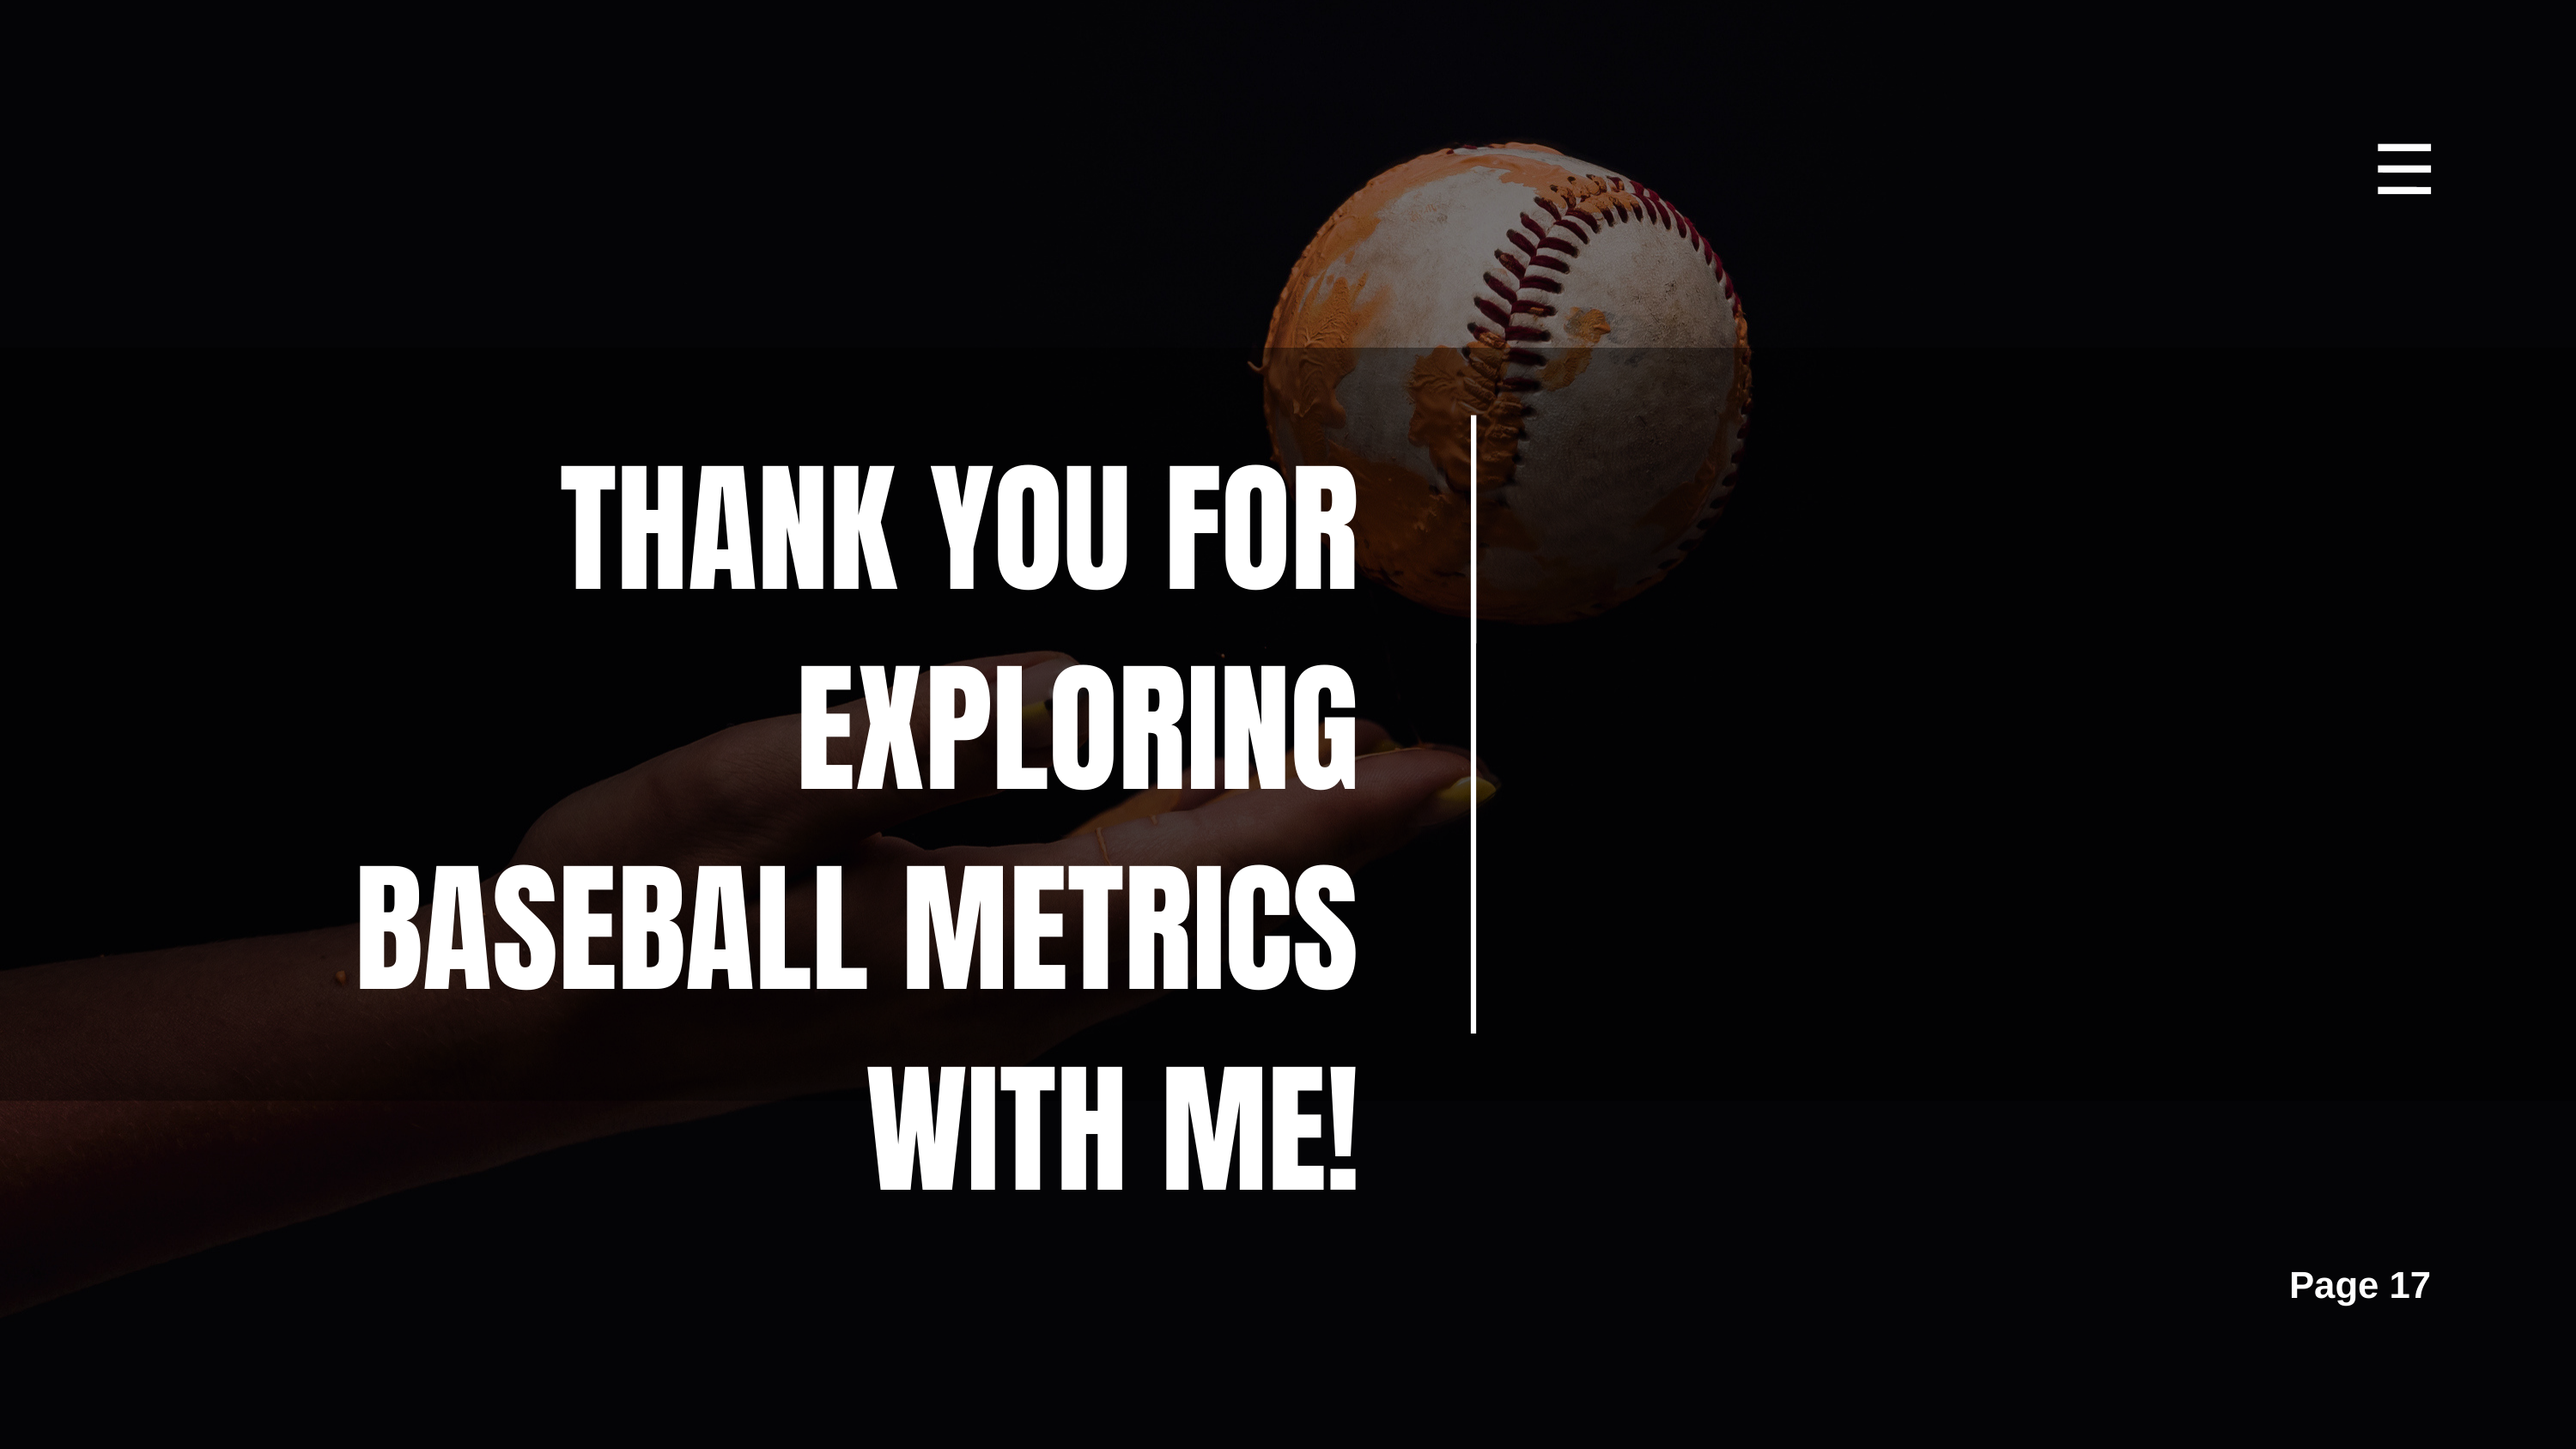

THANK YOU FOR EXPLORING BASEBALL METRICS WITH ME!
Page 17